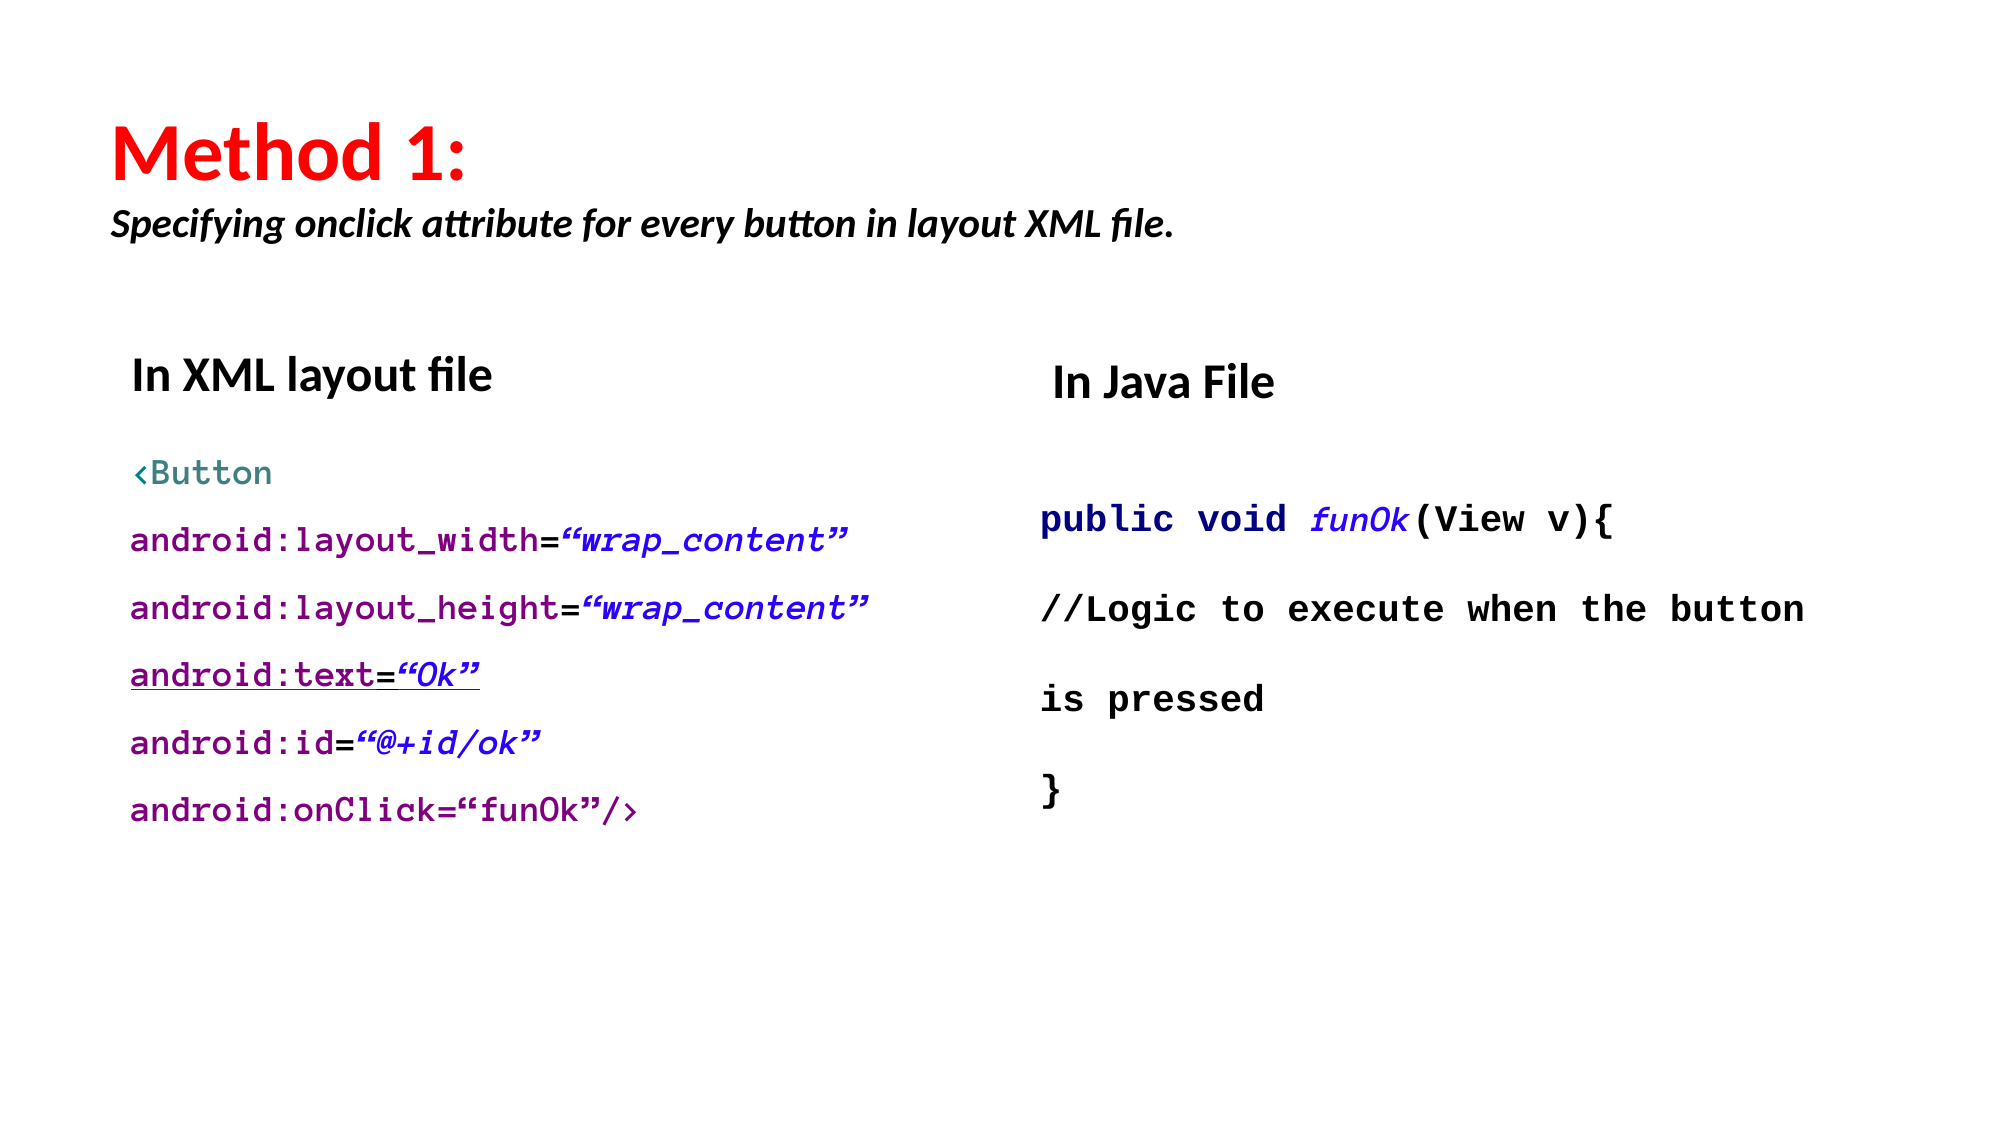

# Method 1: Specifying onclick attribute for every button in layout XML file.
In XML layout file
In Java File
<Button
android:layout_width=“wrap_content”
android:layout_height=“wrap_content”
android:text=“Ok”
android:id=“@+id/ok”
android:onClick=“funOk”/>
public void funOk(View v){
//Logic to execute when the button is pressed
}